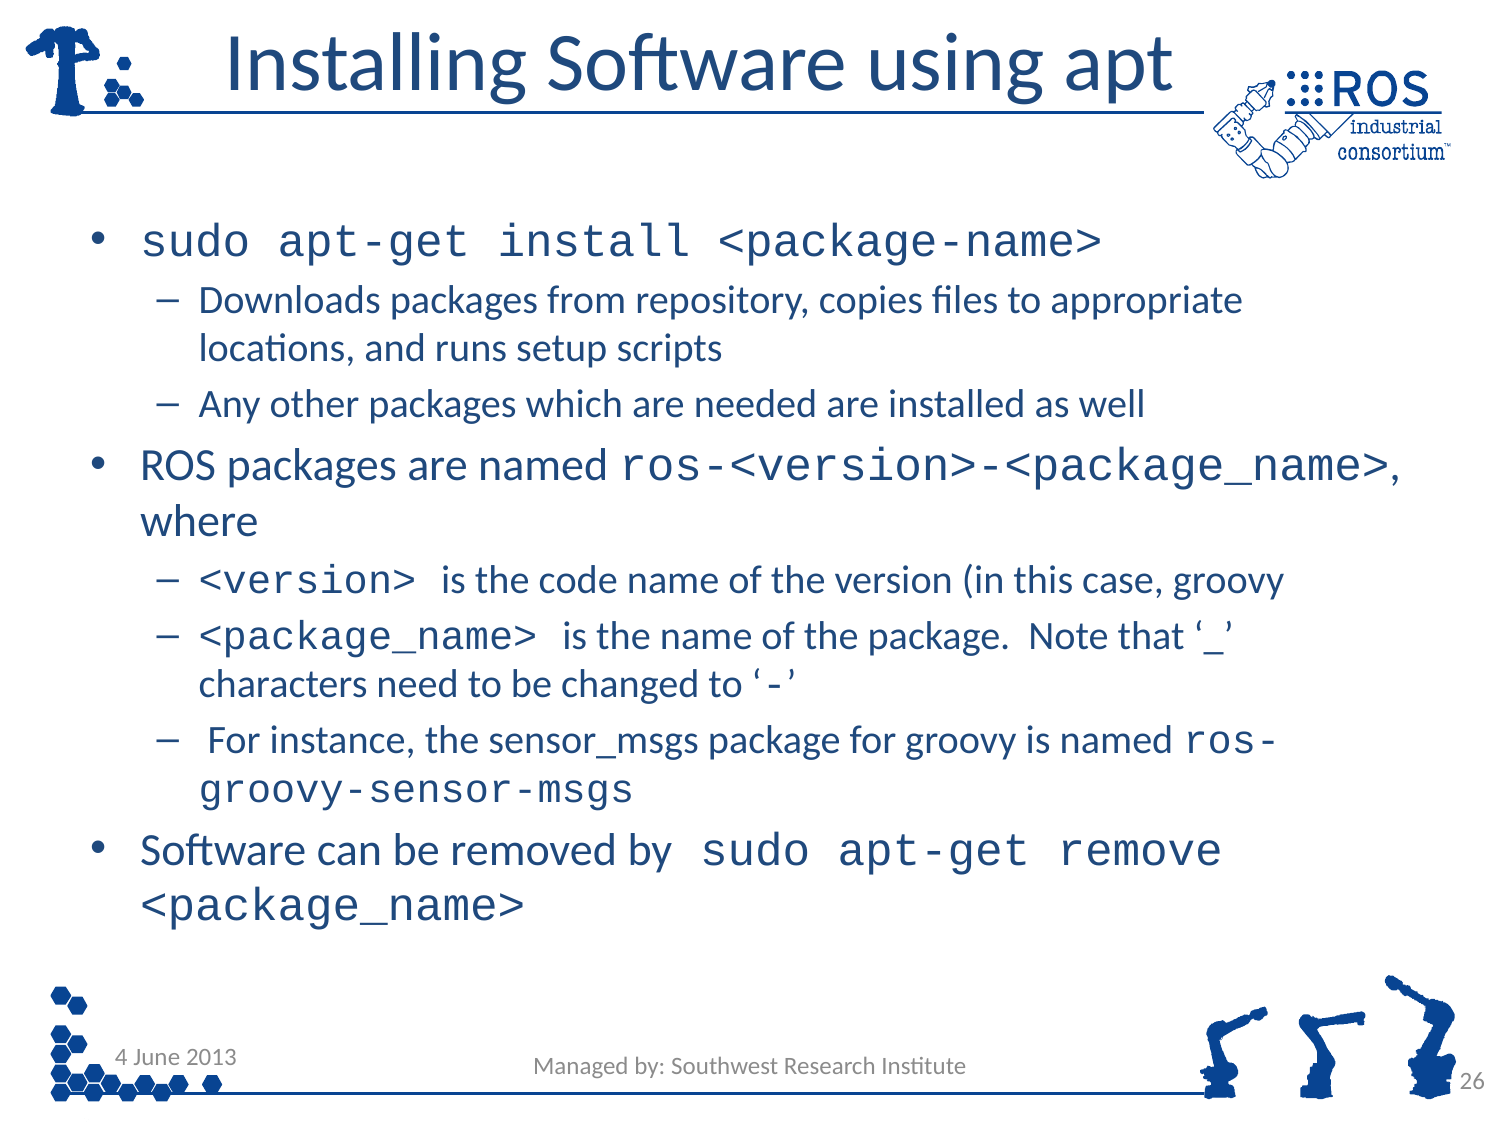

# Installing Software using apt
sudo apt-get install <package-name>
Downloads packages from repository, copies files to appropriate locations, and runs setup scripts
Any other packages which are needed are installed as well
ROS packages are named ros-<version>-<package_name>, where
<version> is the code name of the version (in this case, groovy
<package_name> is the name of the package.  Note that ‘_’ characters need to be changed to ‘-’
 For instance, the sensor_msgs package for groovy is named ros-groovy-sensor-msgs
Software can be removed by sudo apt-get remove <package_name>
4 June 2013
Managed by: Southwest Research Institute
26